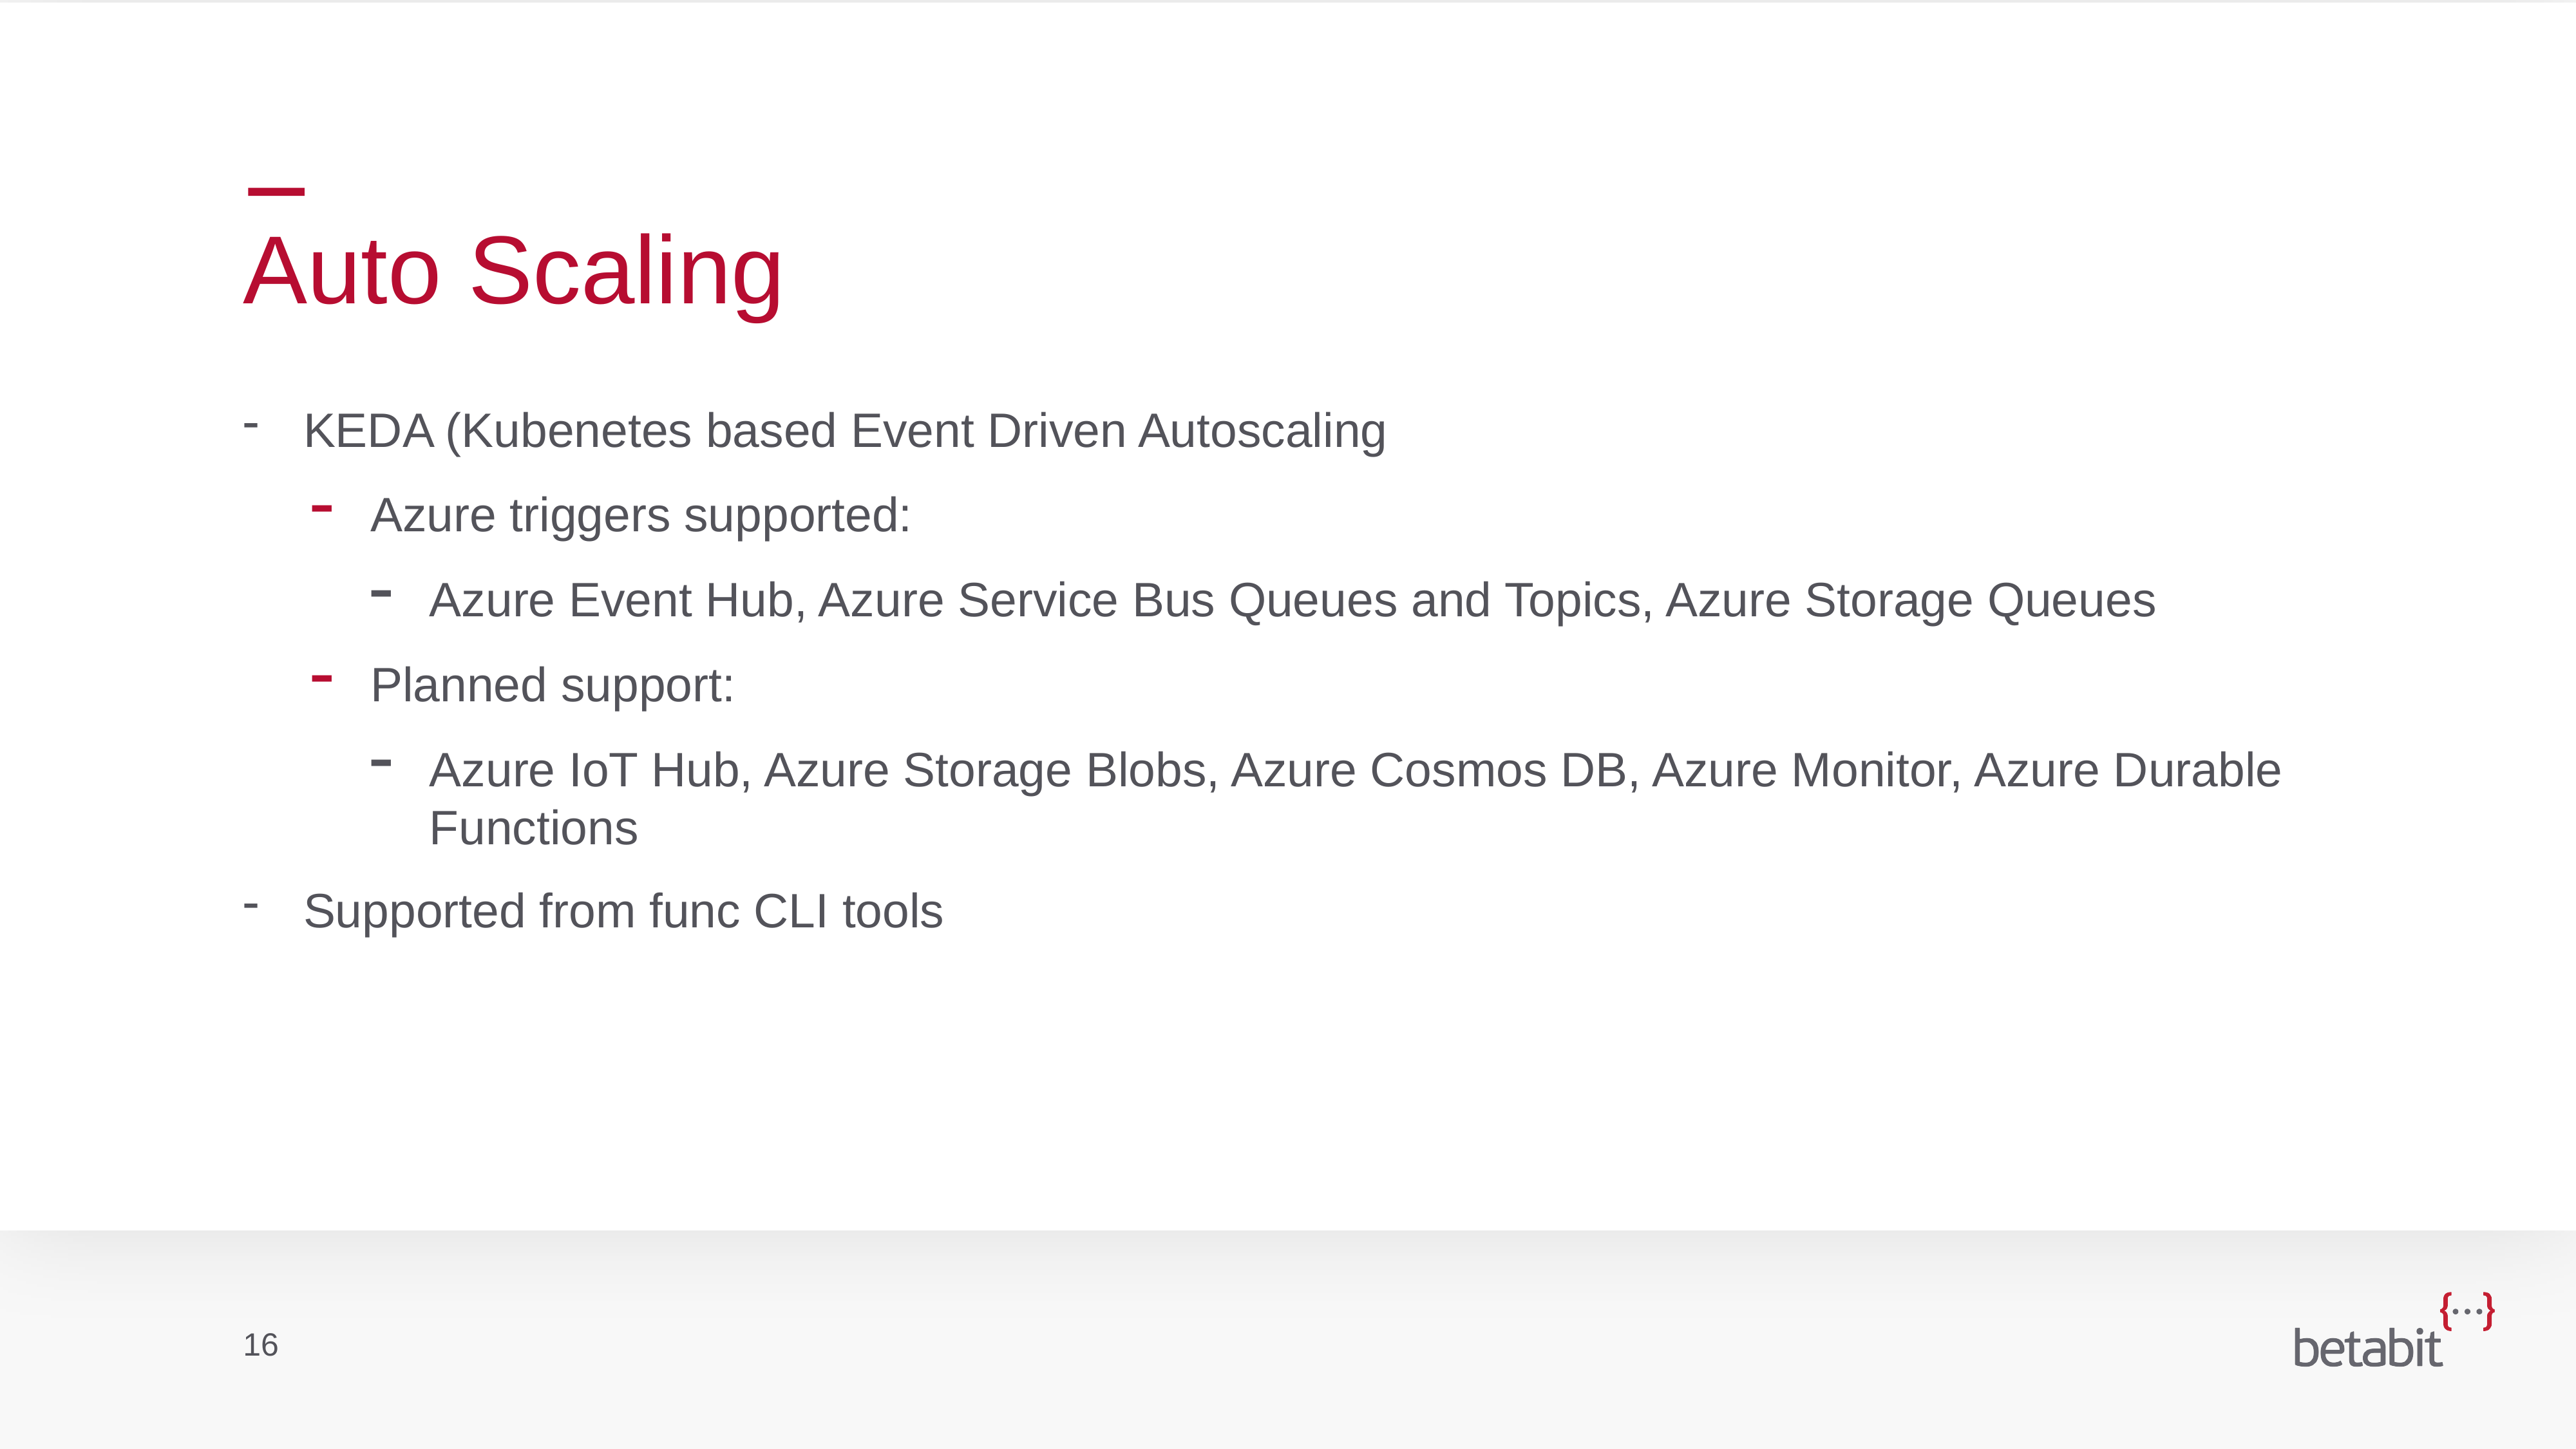

# Auto Scaling
KEDA (Kubenetes based Event Driven Autoscaling
Azure triggers supported:
Azure Event Hub, Azure Service Bus Queues and Topics, Azure Storage Queues
Planned support:
Azure IoT Hub, Azure Storage Blobs, Azure Cosmos DB, Azure Monitor, Azure Durable Functions
Supported from func CLI tools
16